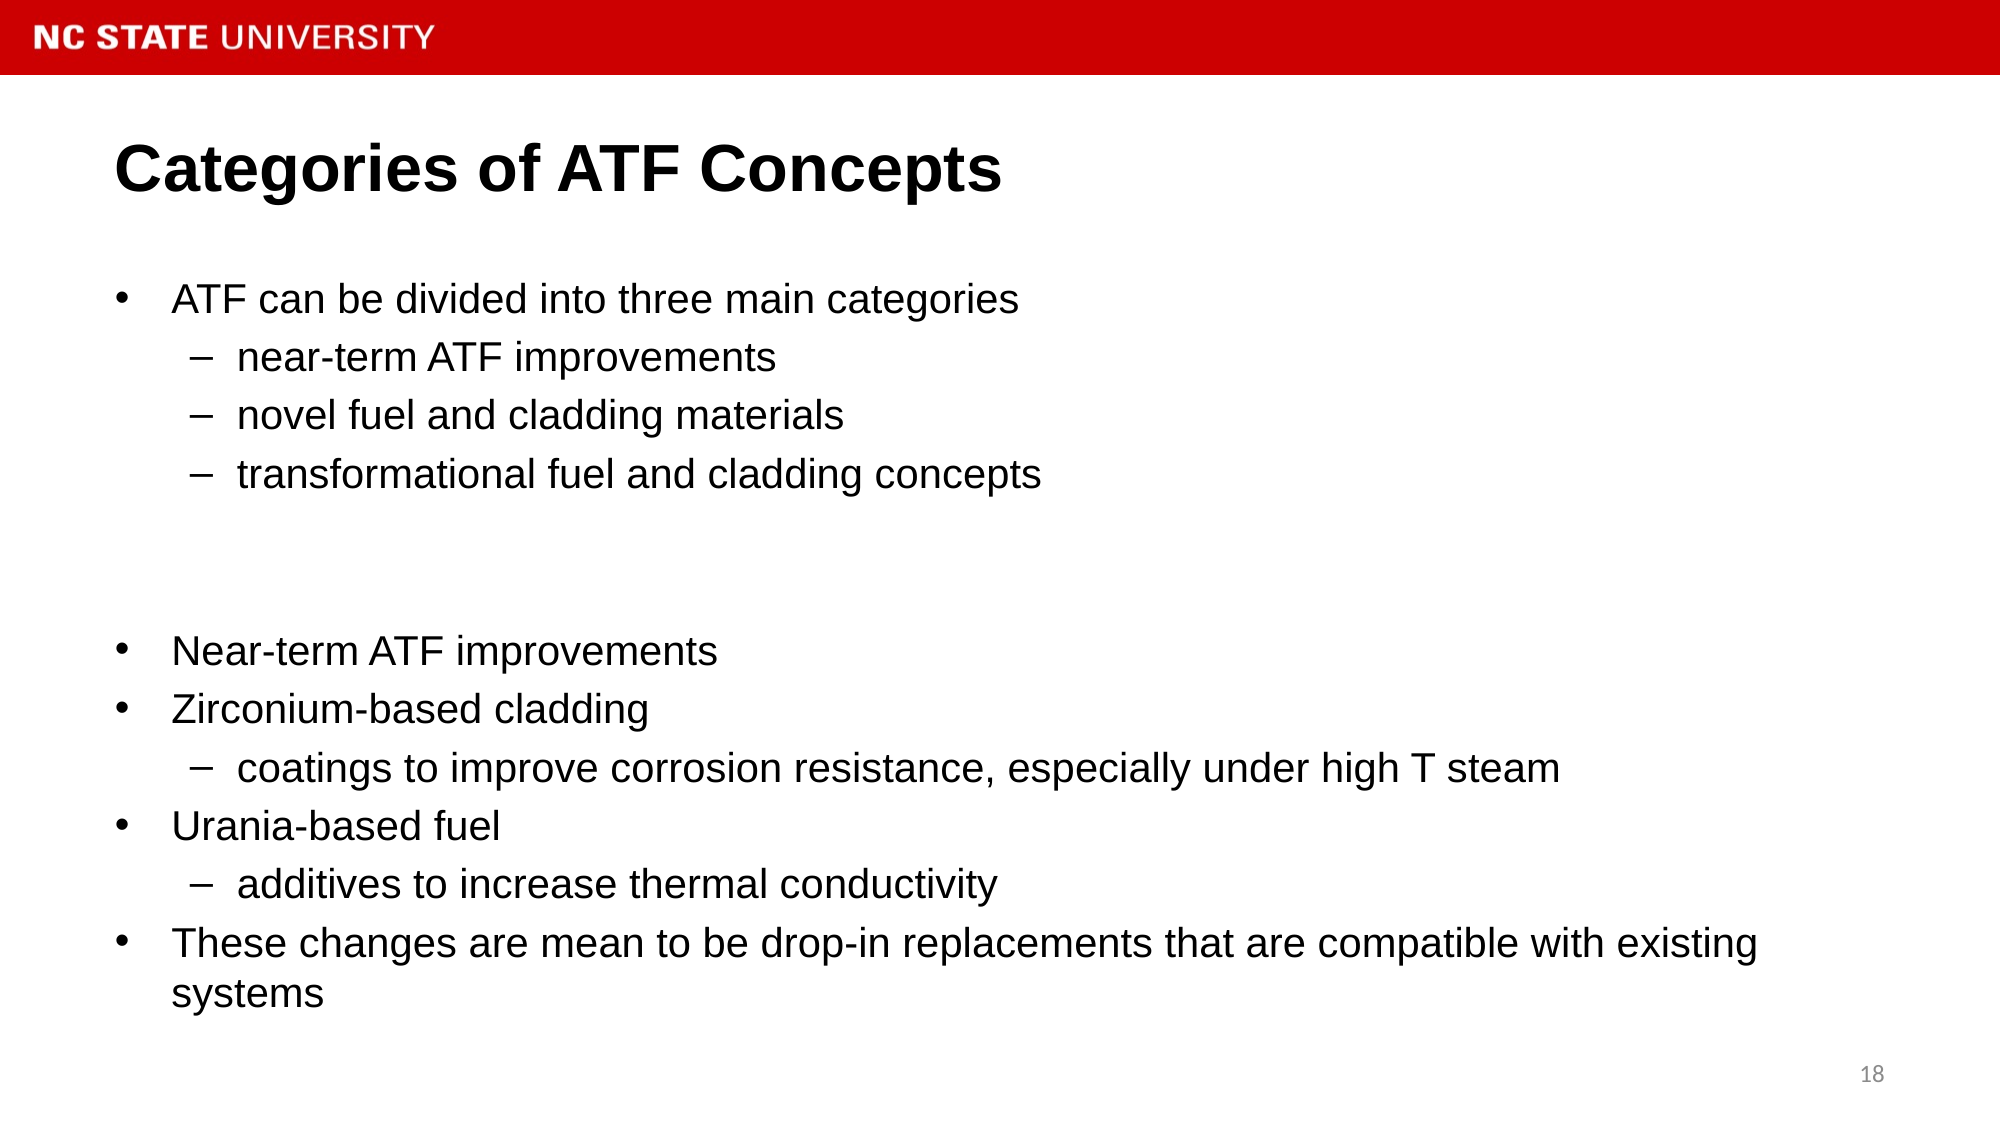

# Categories of ATF Concepts
ATF can be divided into three main categories
near-term ATF improvements
novel fuel and cladding materials
transformational fuel and cladding concepts
Near-term ATF improvements
Zirconium-based cladding
coatings to improve corrosion resistance, especially under high T steam
Urania-based fuel
additives to increase thermal conductivity
These changes are mean to be drop-in replacements that are compatible with existing systems
18